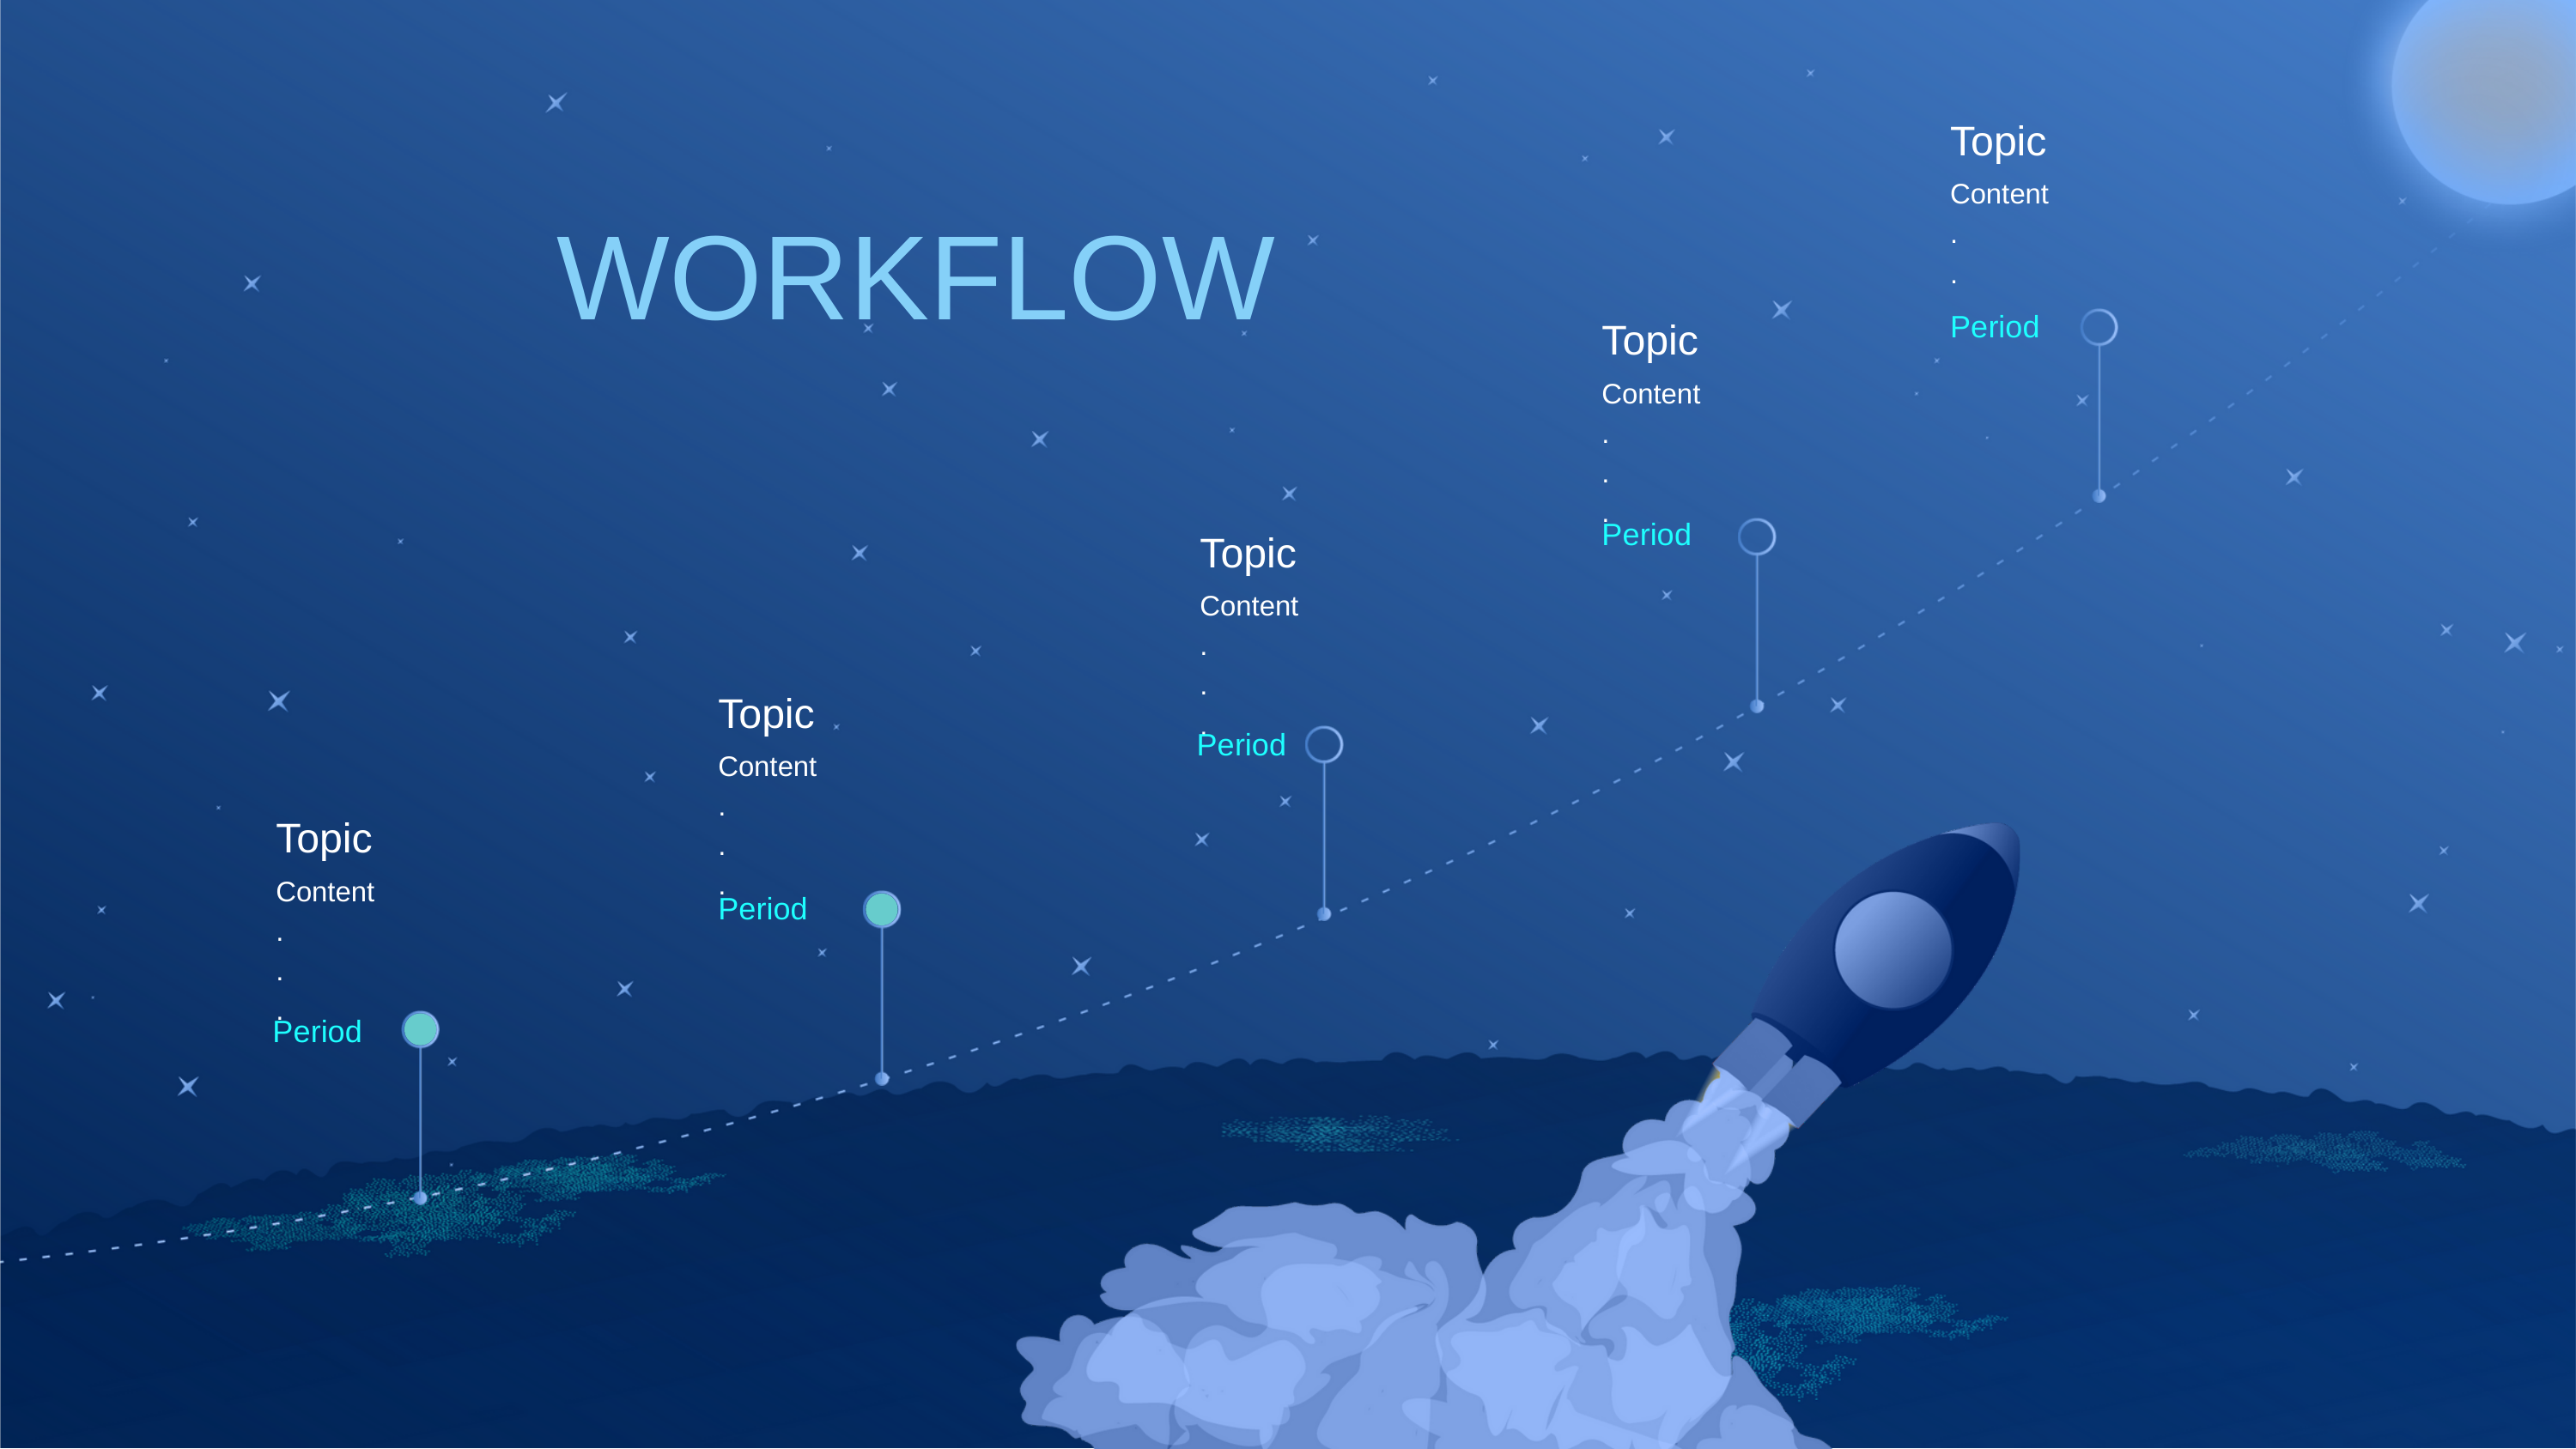

Topic
Content
.
.
.

WORKFLOW
Period
Topic

Content
.
.
.

Period
Topic

Content
.
.
.

Topic
Period

Content
.
.
.

Topic

Content
.
.
.
Period

Period